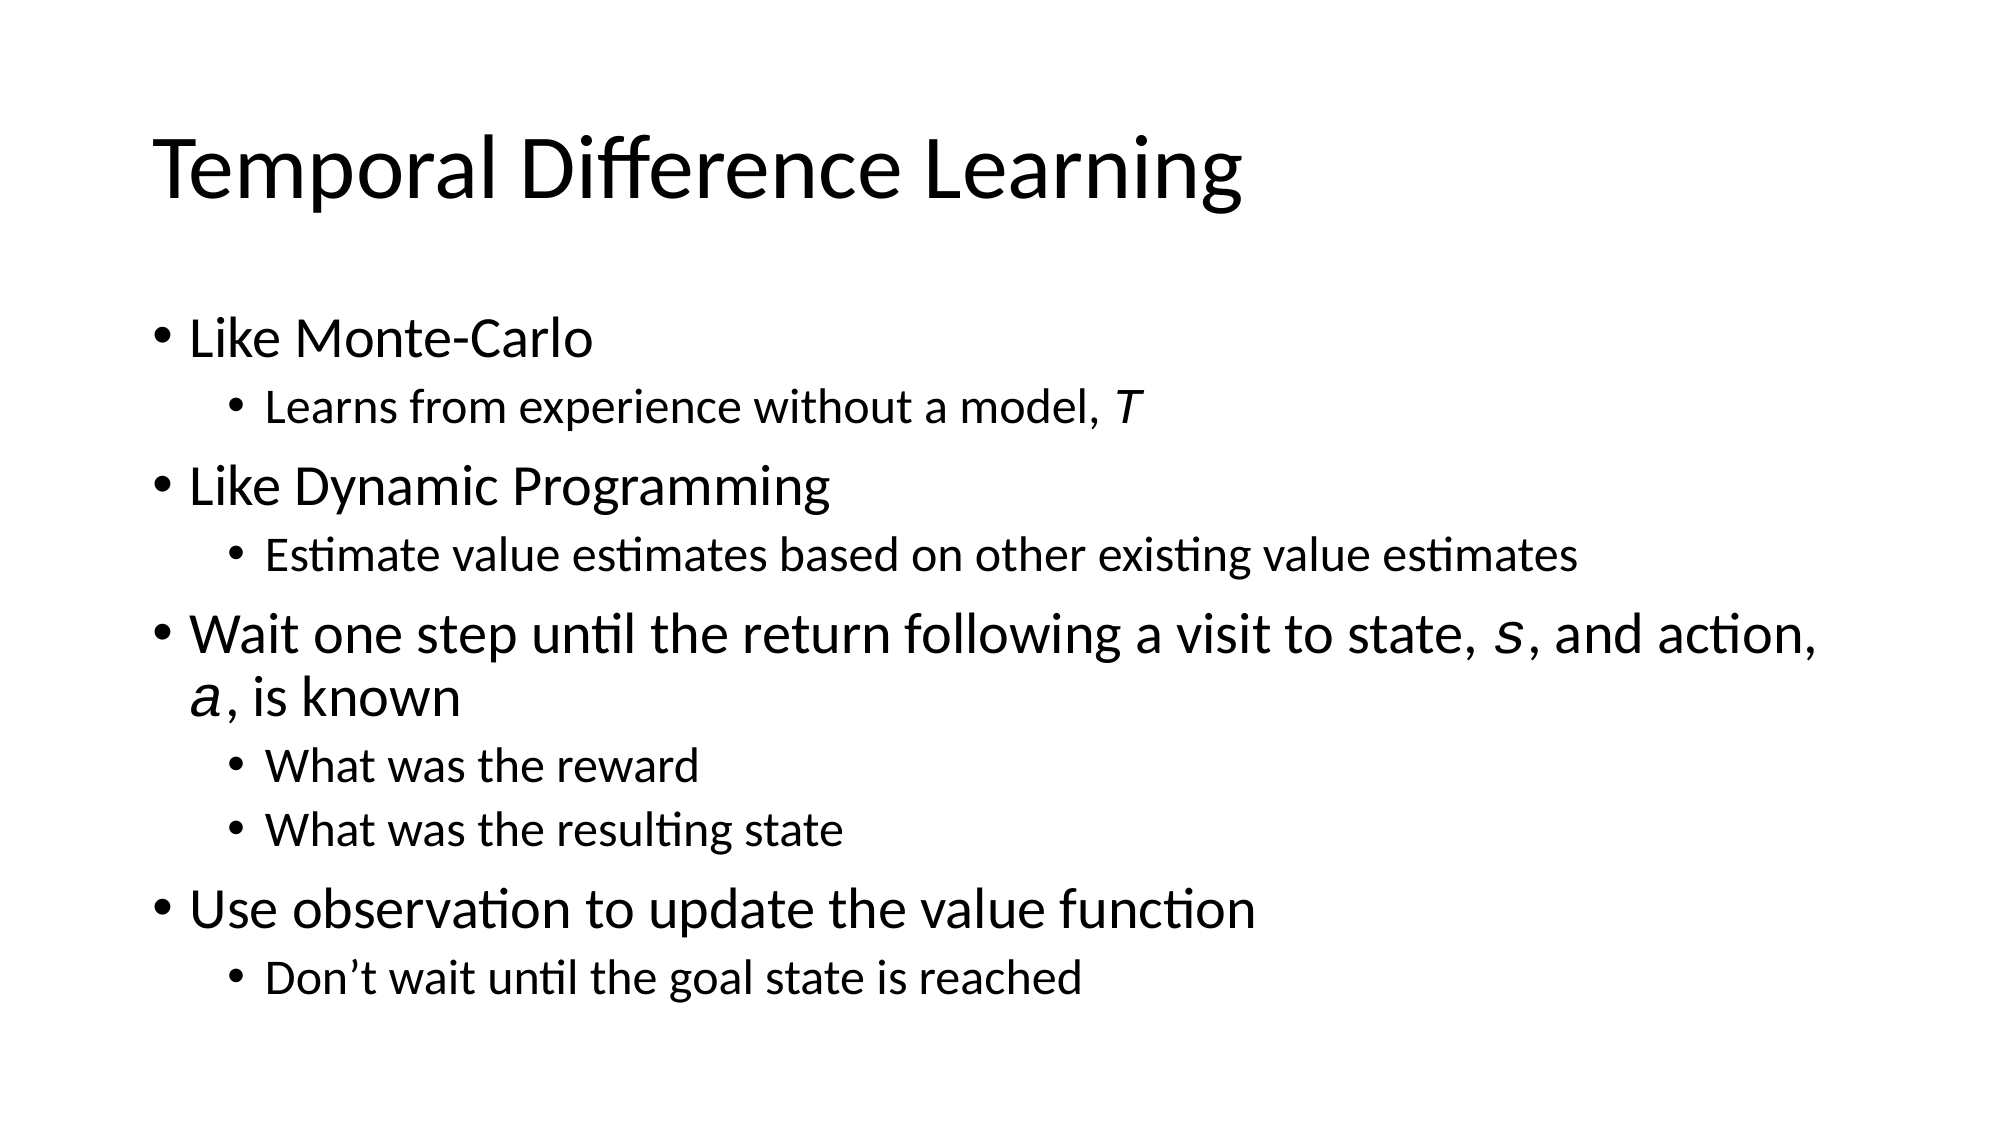

# Temporal Difference Learning
Like Monte-Carlo
Learns from experience without a model, T
Like Dynamic Programming
Estimate value estimates based on other existing value estimates
Wait one step until the return following a visit to state, s, and action, a, is known
What was the reward
What was the resulting state
Use observation to update the value function
Don’t wait until the goal state is reached